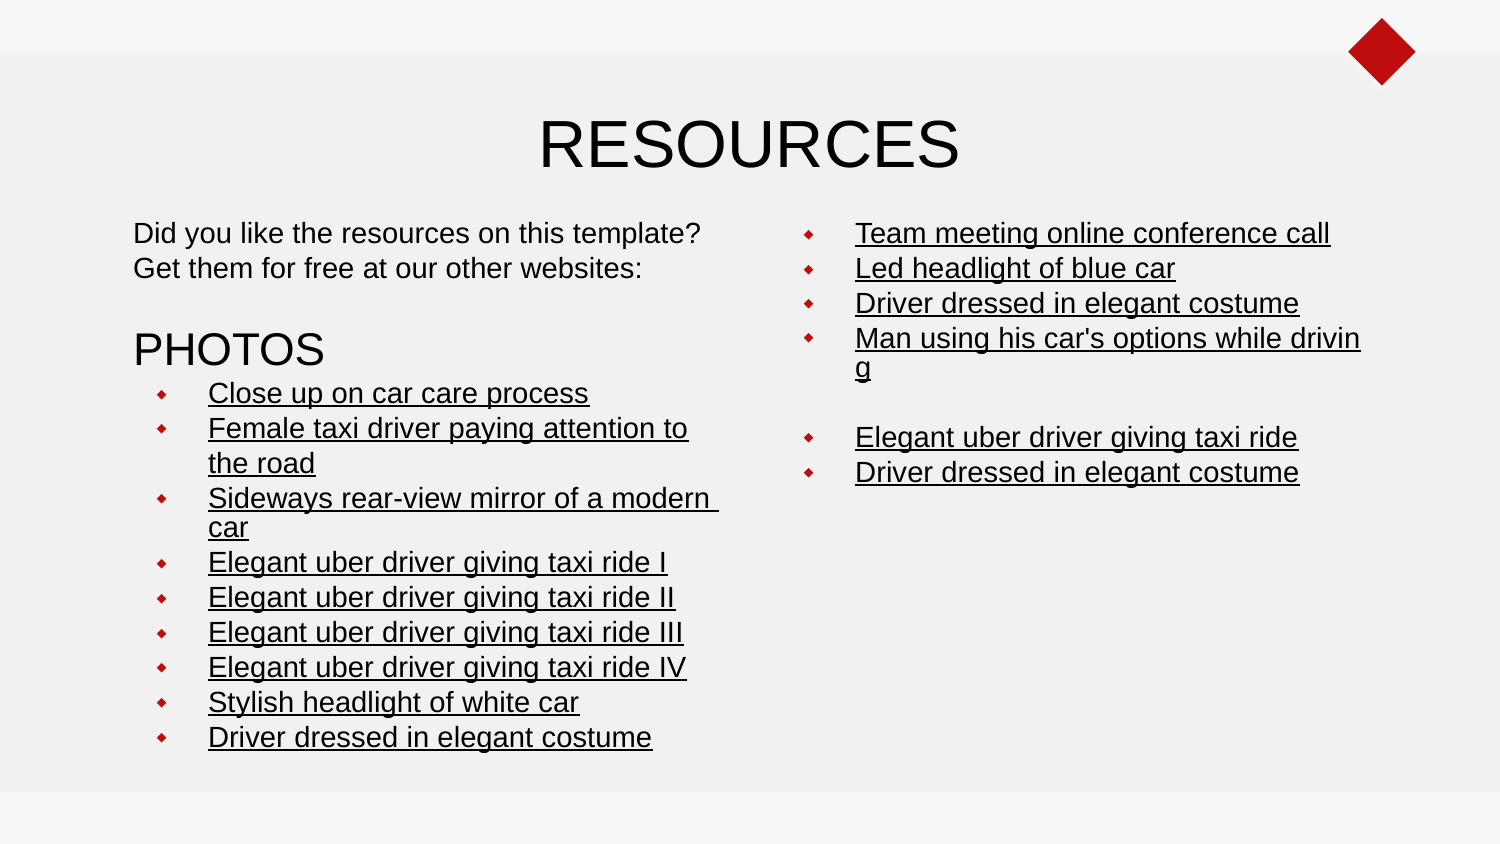

# RESOURCES
Did you like the resources on this template? Get them for free at our other websites:

PHOTOS
Close up on car care process
Female taxi driver paying attention to
the road
Sideways rear-view mirror of a modern car
Elegant uber driver giving taxi ride I
Elegant uber driver giving taxi ride II
Elegant uber driver giving taxi ride III
Elegant uber driver giving taxi ride IV
Stylish headlight of white car
Driver dressed in elegant costume
Team meeting online conference call
Led headlight of blue car
Driver dressed in elegant costume
Man using his car's options while driving
Elegant uber driver giving taxi ride
Driver dressed in elegant costume